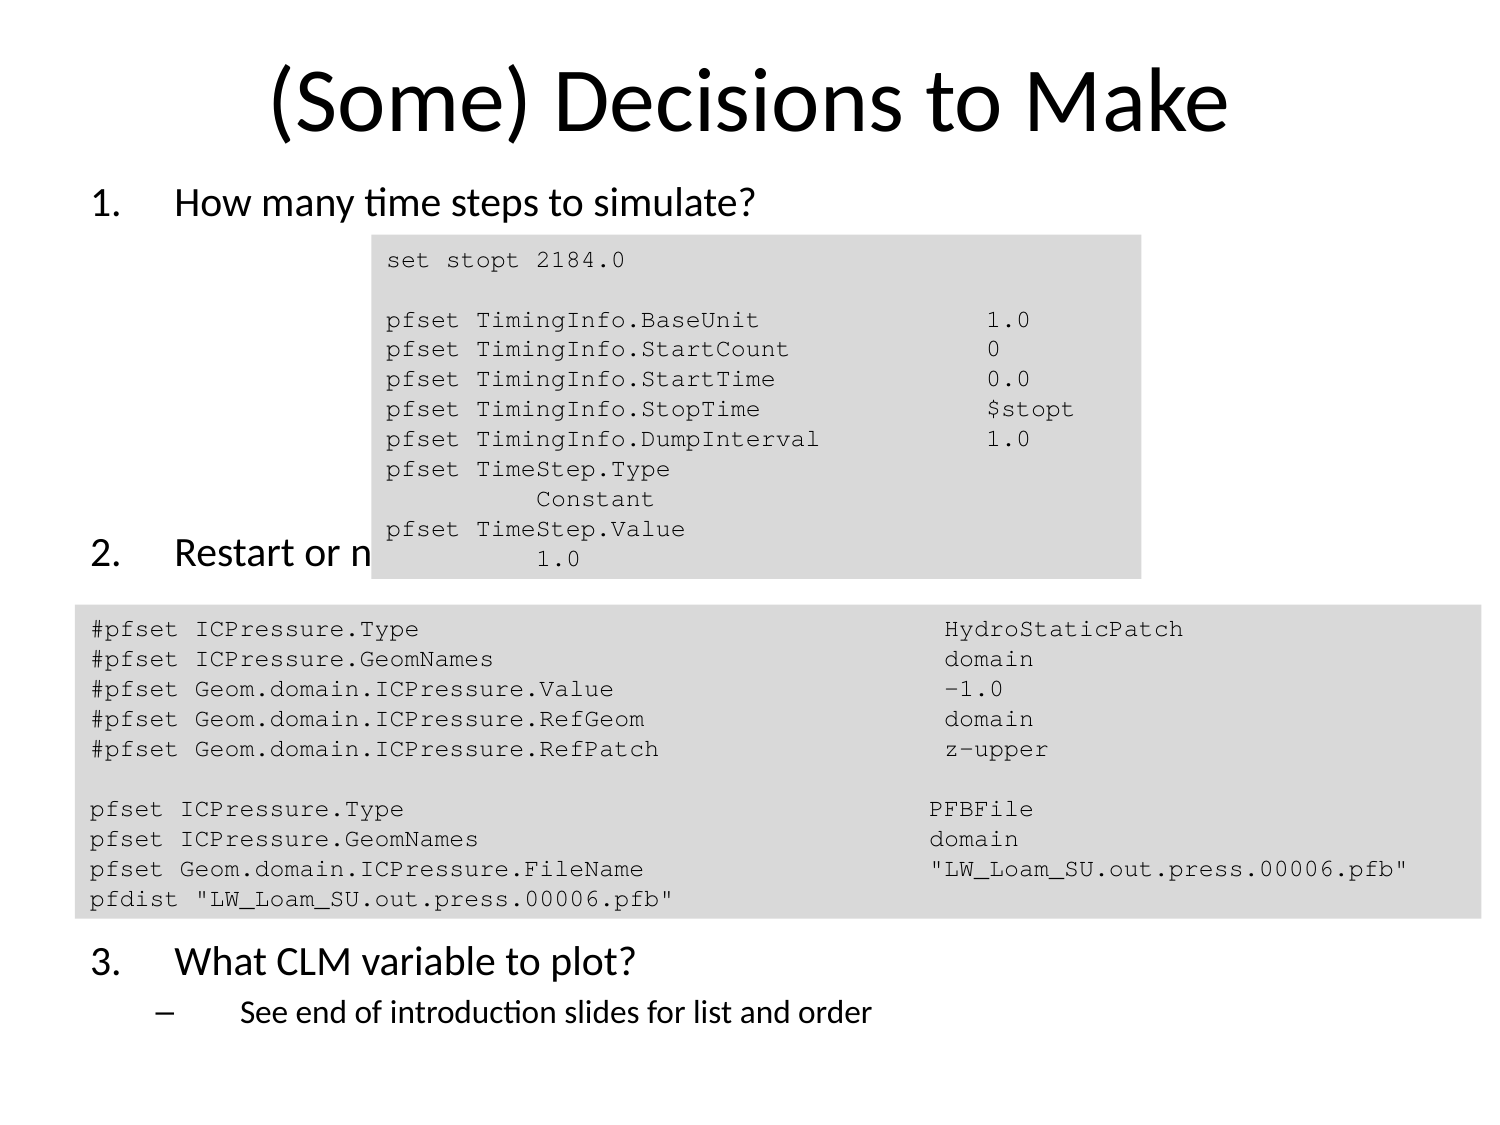

# (Some) Decisions to Make
How many time steps to simulate?

Restart or not?

What CLM variable to plot?
See end of introduction slides for list and order

set stopt 2184.0

pfset TimingInfo.BaseUnit        	1.0
pfset TimingInfo.StartCount      	0
pfset TimingInfo.StartTime       	0.0
pfset TimingInfo.StopTime        	$stopt
pfset TimingInfo.DumpInterval    	1.0
pfset TimeStep.Type              		Constant
pfset TimeStep.Value             		1.0
#pfset ICPressure.Type                                   HydroStaticPatch
#pfset ICPressure.GeomNames                              domain
#pfset Geom.domain.ICPressure.Value                      -1.0
#pfset Geom.domain.ICPressure.RefGeom                    domain
#pfset Geom.domain.ICPressure.RefPatch                   z-upper

pfset ICPressure.Type                                   PFBFile
pfset ICPressure.GeomNames                              domain
pfset Geom.domain.ICPressure.FileName                   "LW_Loam_SU.out.press.00006.pfb"
pfdist "LW_Loam_SU.out.press.00006.pfb"